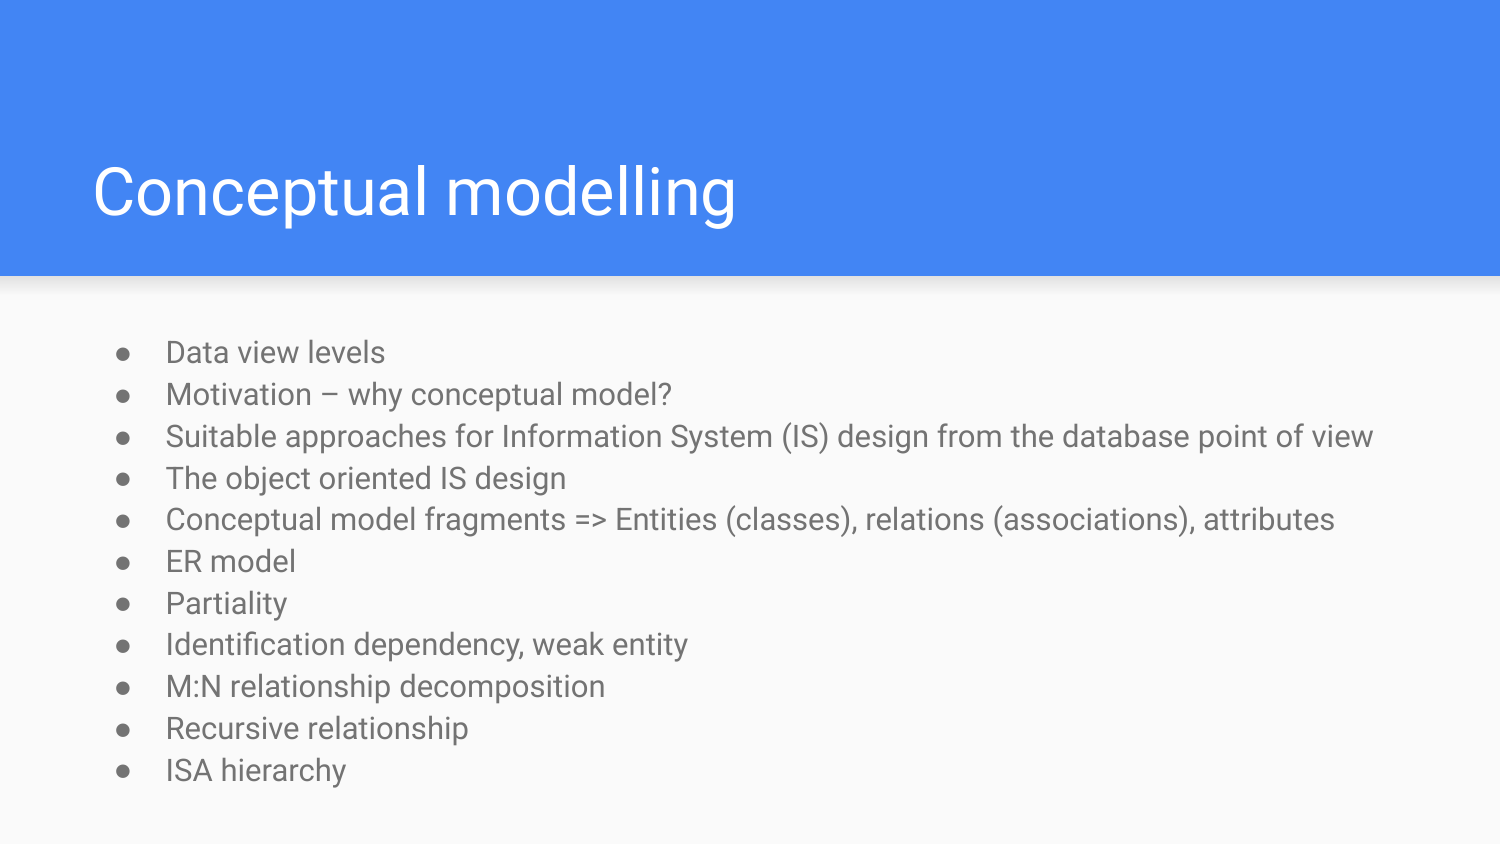

# Conceptual modelling
Data view levels
Motivation – why conceptual model?
Suitable approaches for Information System (IS) design from the database point of view
The object oriented IS design
Conceptual model fragments => Entities (classes), relations (associations), attributes
ER model
Partiality
Identification dependency, weak entity
M:N relationship decomposition
Recursive relationship
ISA hierarchy